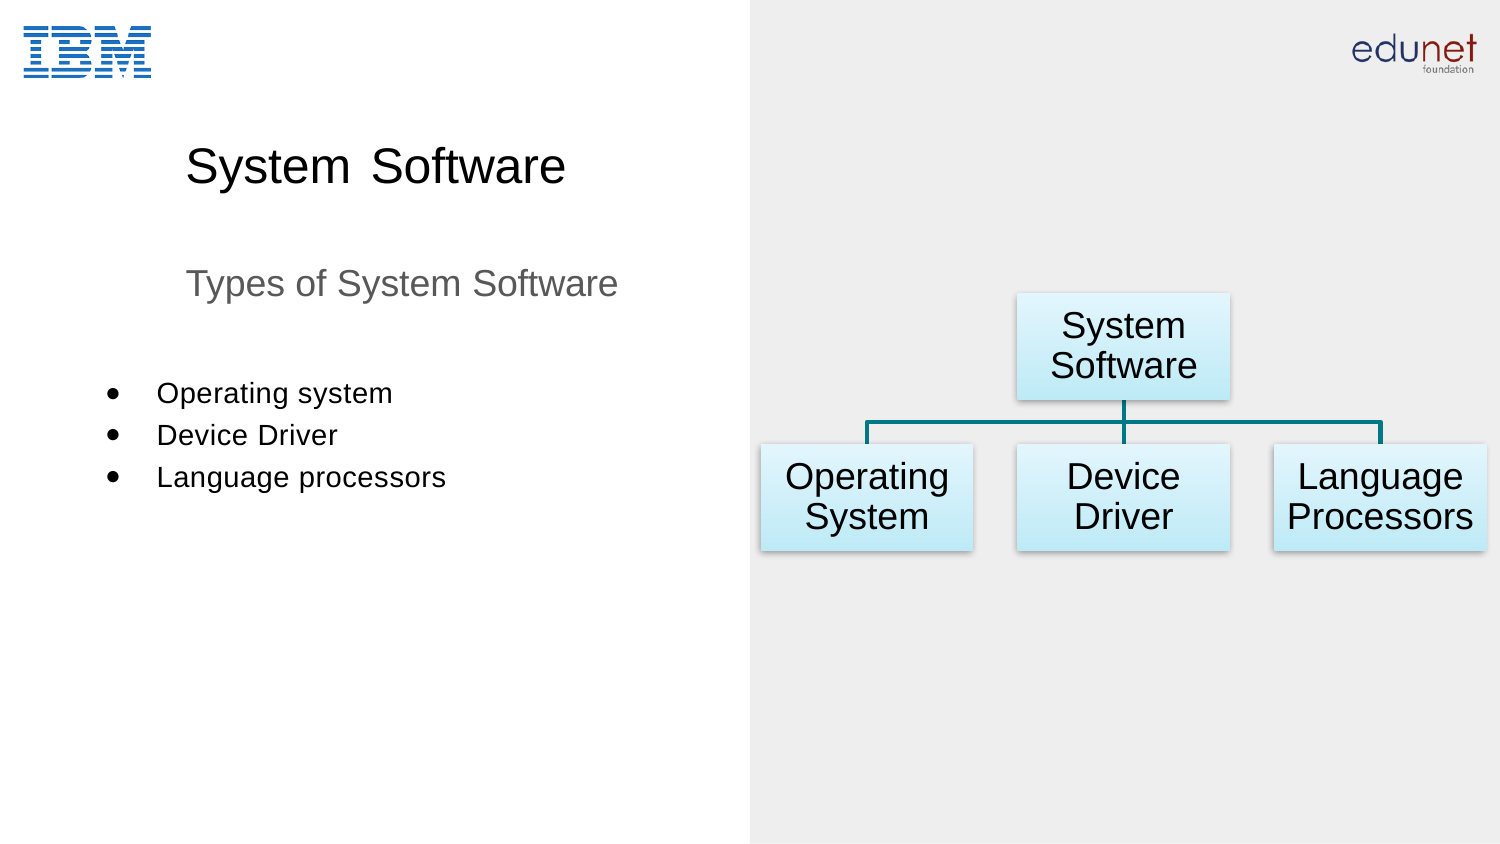

# System Software
System Software
Operating System
Device Driver
Language Processors
Types of System Software

Operating system
Device Driver
Language processors